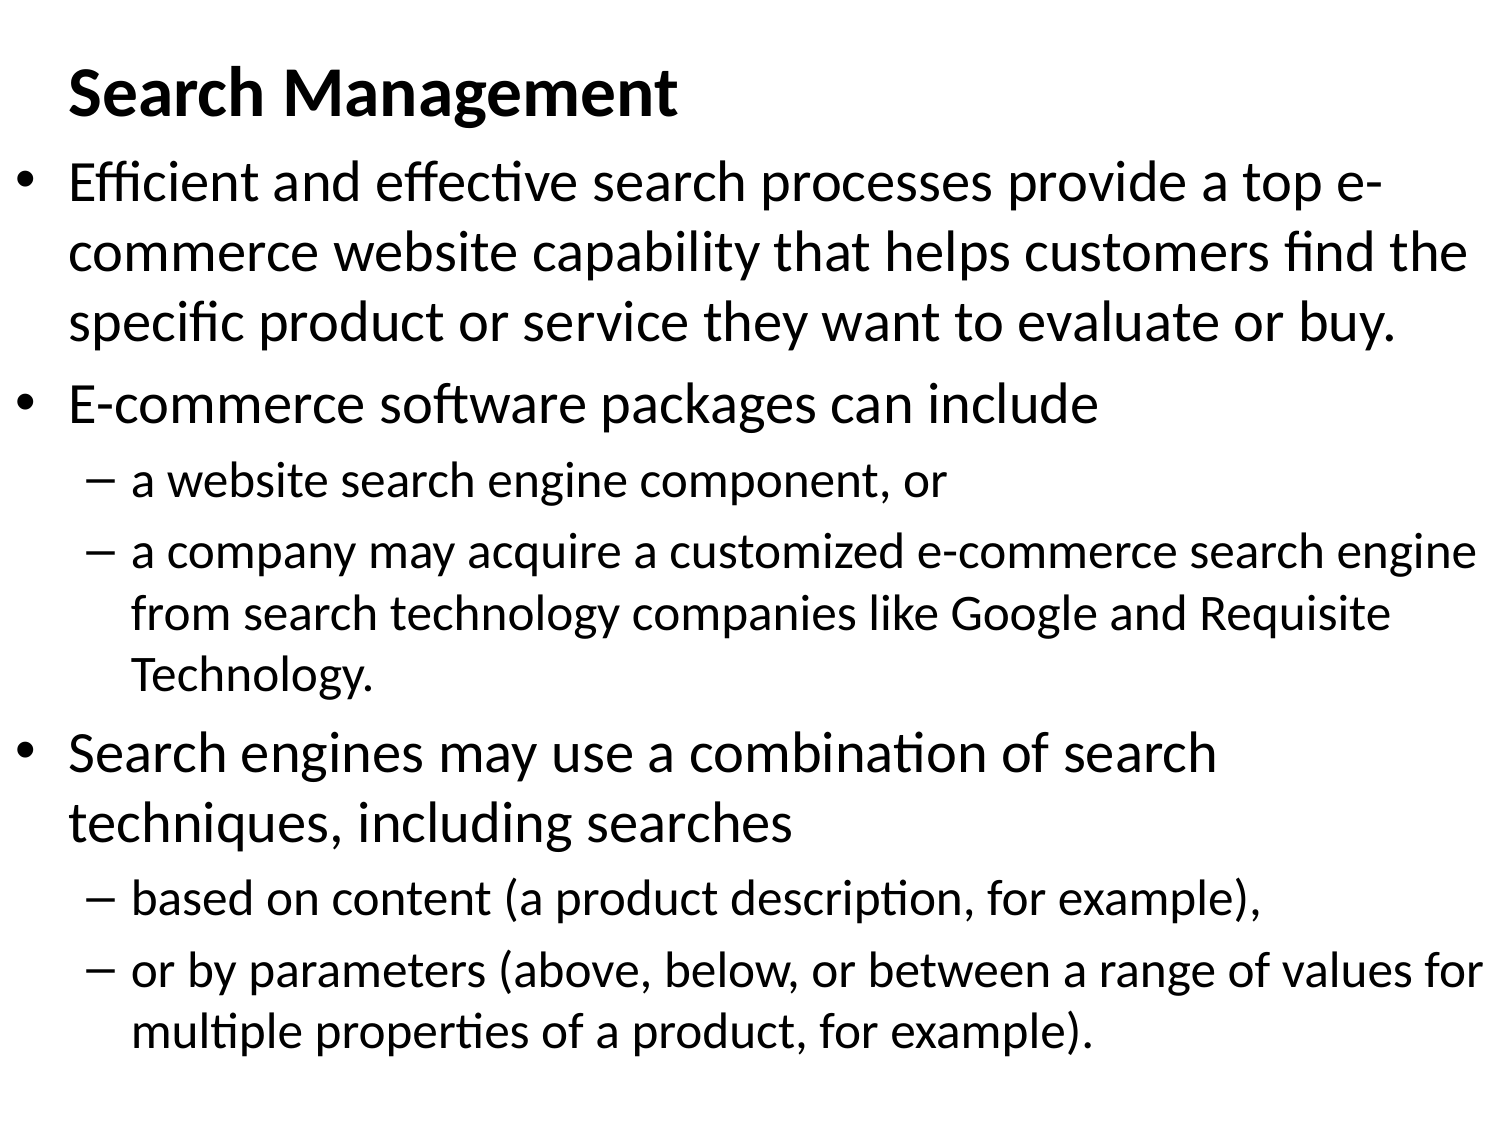

Search Management
Efficient and effective search processes provide a top e-commerce website capability that helps customers find the specific product or service they want to evaluate or buy.
E-commerce software packages can include
a website search engine component, or
a company may acquire a customized e-commerce search engine from search technology companies like Google and Requisite Technology.
Search engines may use a combination of search techniques, including searches
based on content (a product description, for example),
or by parameters (above, below, or between a range of values for multiple properties of a product, for example).